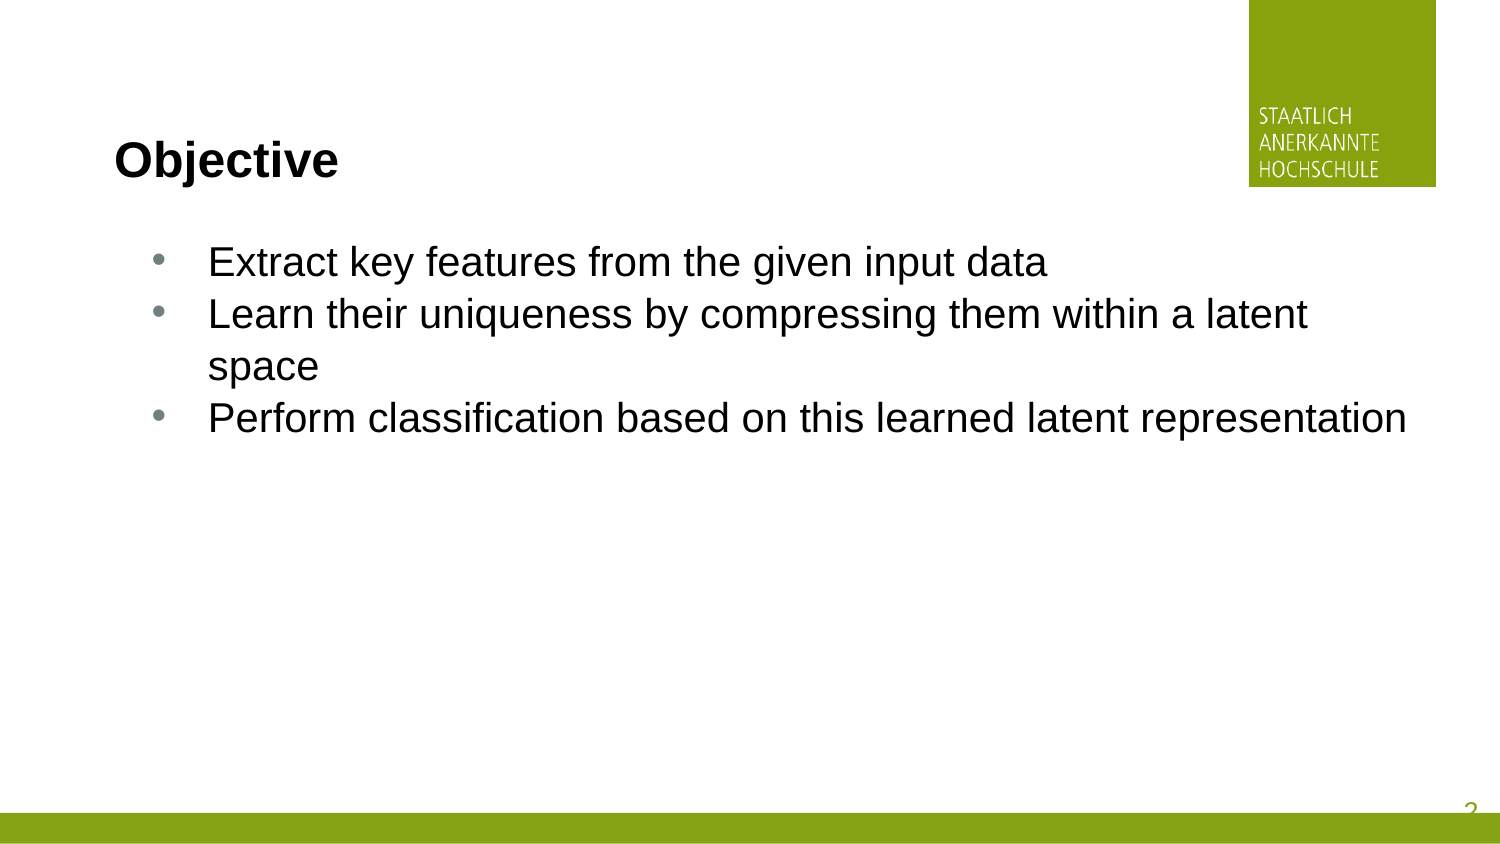

# Objective
Extract key features from the given input data
Learn their uniqueness by compressing them within a latent space
Perform classification based on this learned latent representation
2